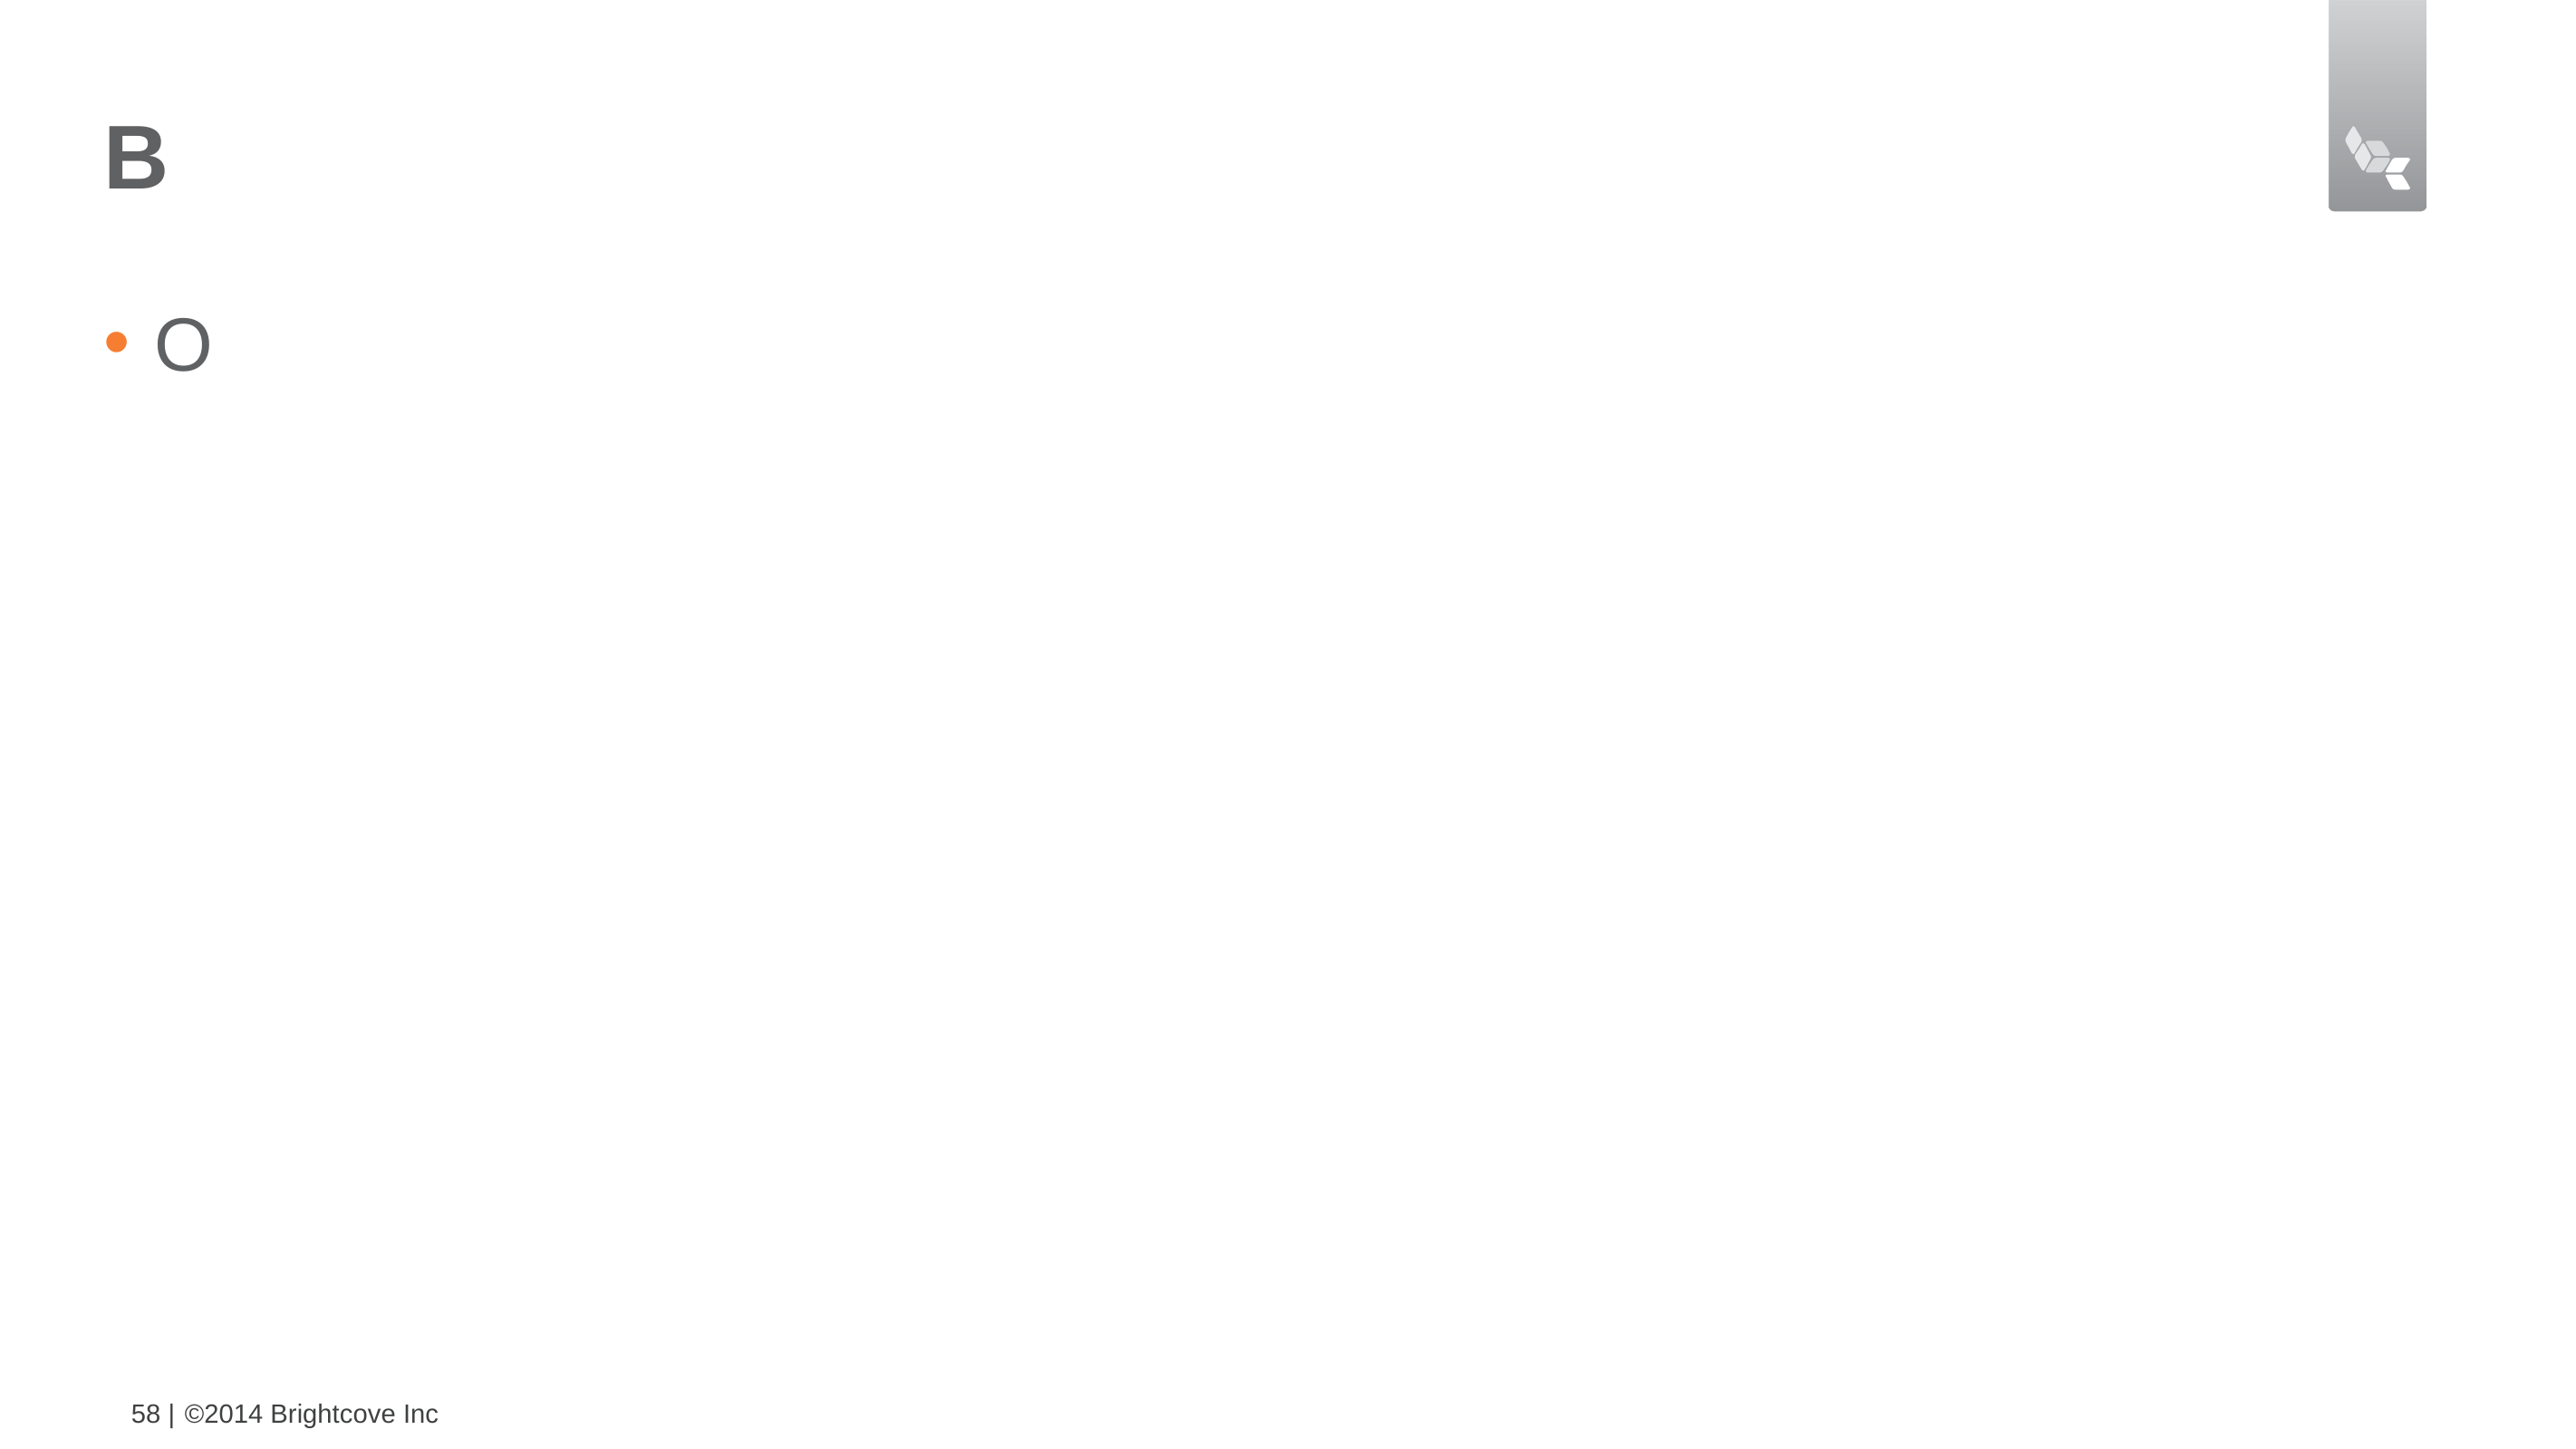

# B
O
58 |
©2014 Brightcove Inc